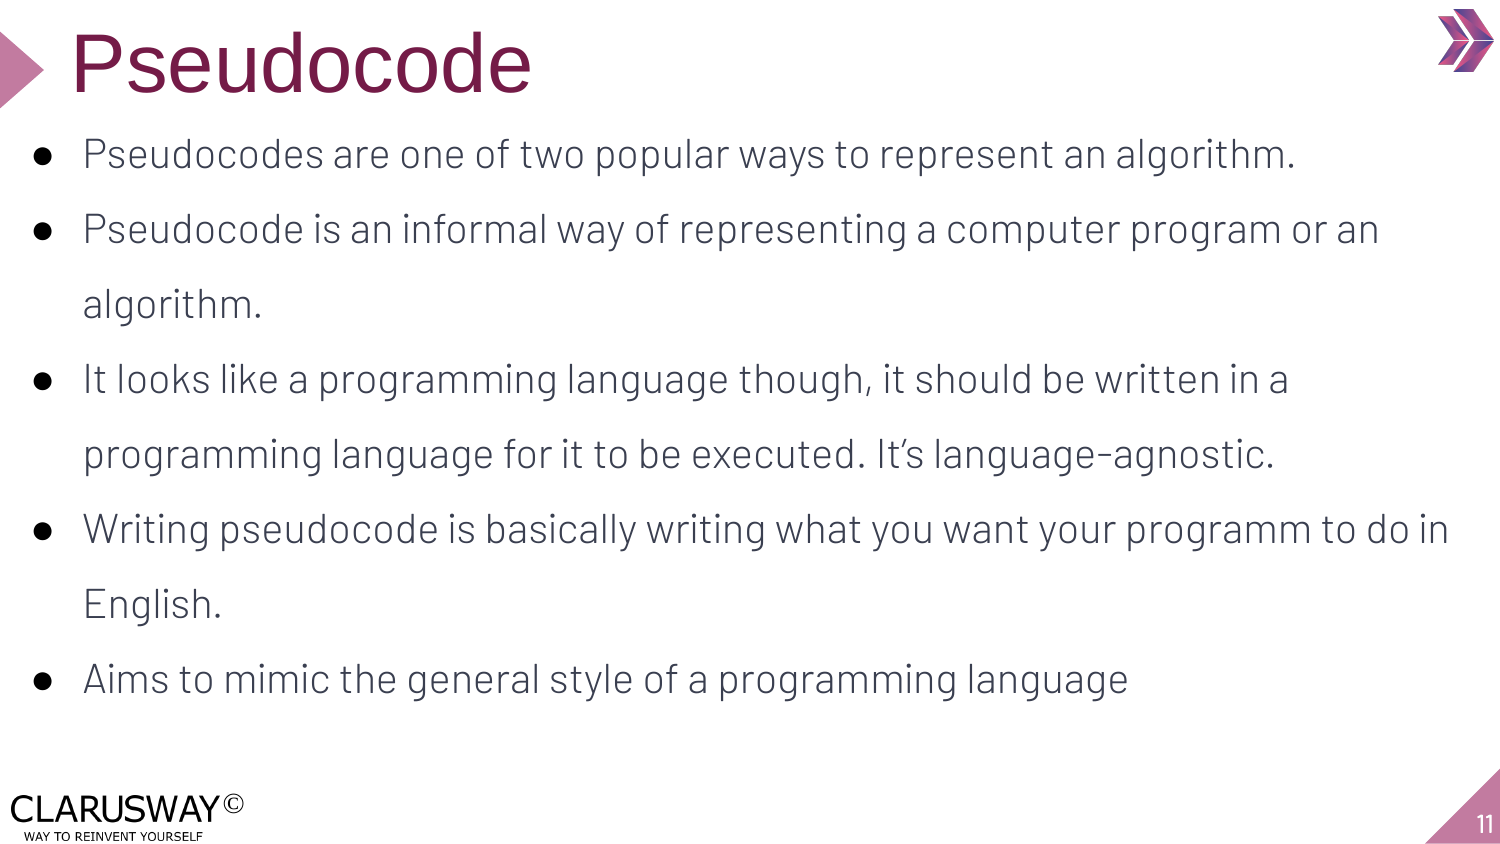

# Pseudocode
Pseudocodes are one of two popular ways to represent an algorithm.
Pseudocode is an informal way of representing a computer program or an algorithm.
It looks like a programming language though, it should be written in a programming language for it to be executed. It’s language-agnostic.
Writing pseudocode is basically writing what you want your programm to do in English.
Aims to mimic the general style of a programming language

11